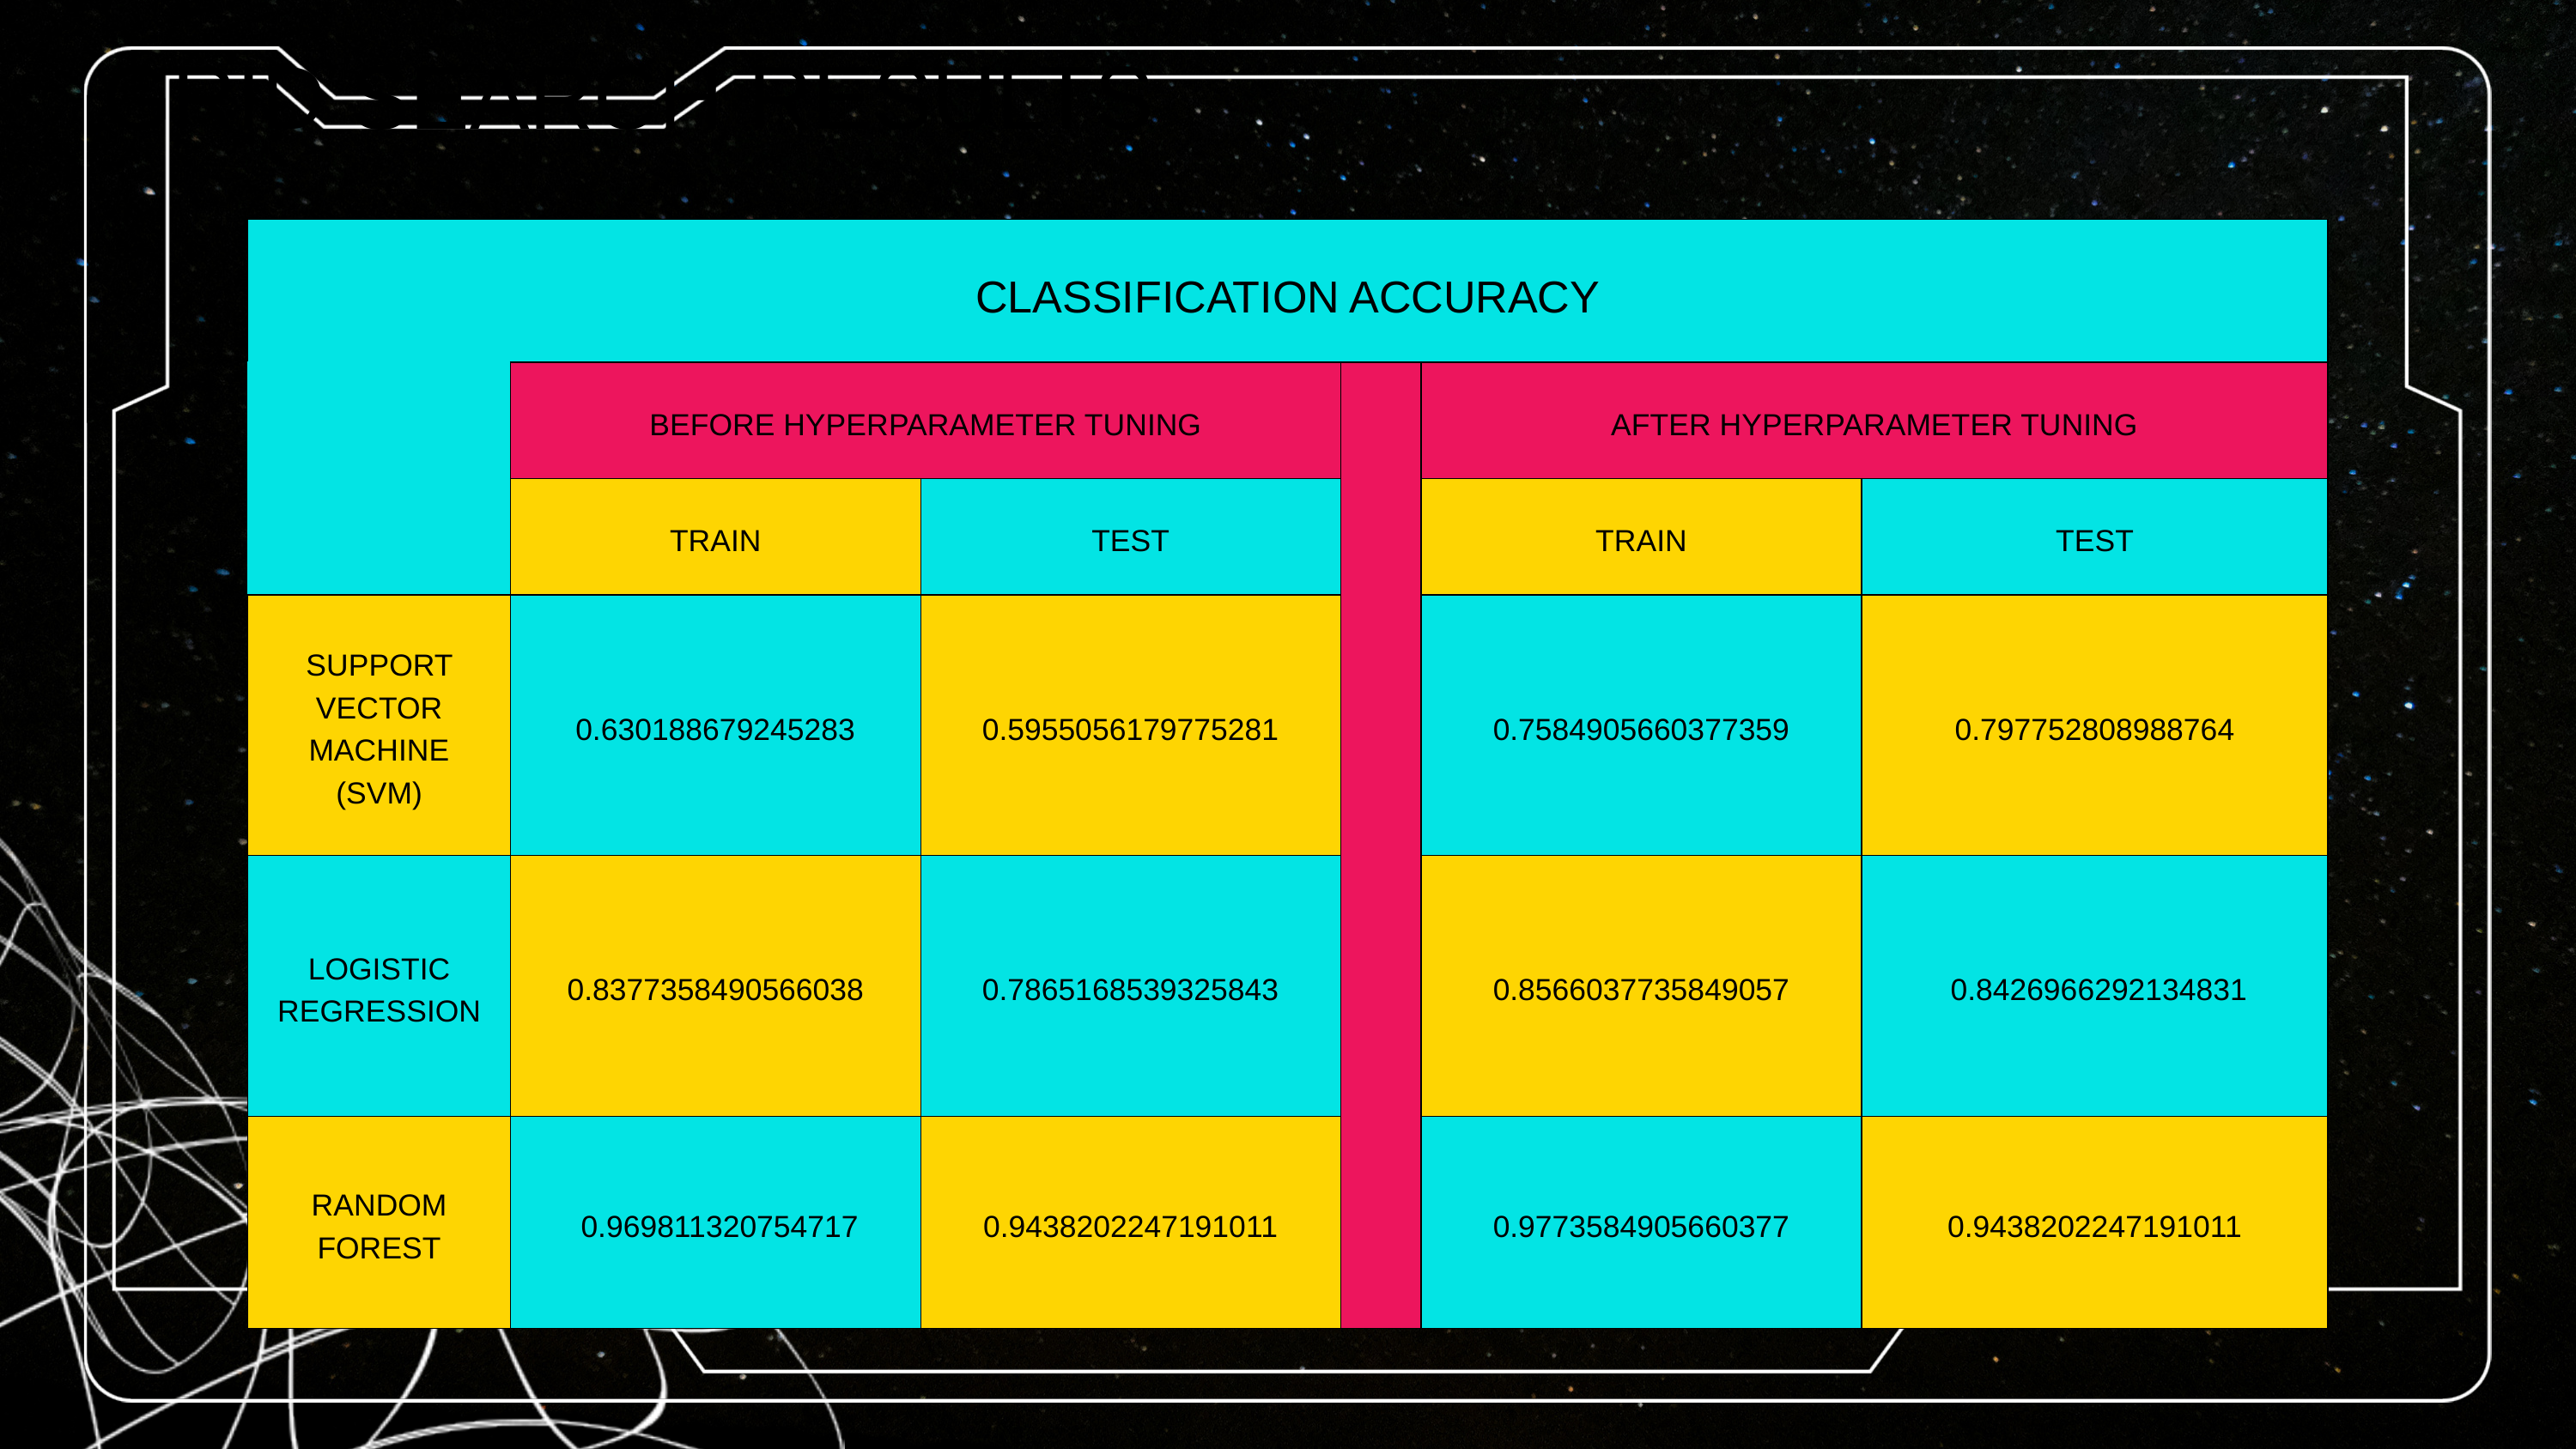

GRID SEARCH RESULTS
| CLASSIFICATION ACCURACY | CLASSIFICATION ACCURACY | CLASSIFICATION ACCURACY | CLASSIFICATION ACCURACY | CLASSIFICATION ACCURACY | CLASSIFICATION ACCURACY |
| --- | --- | --- | --- | --- | --- |
|  | BEFORE HYPERPARAMETER TUNING | BEFORE HYPERPARAMETER TUNING |  | AFTER HYPERPARAMETER TUNING | AFTER HYPERPARAMETER TUNING |
|  | TRAIN | TEST |  | TRAIN | TEST |
| SUPPORT VECTOR MACHINE (SVM) | 0.630188679245283 | 0.5955056179775281 |  | 0.7584905660377359 | 0.797752808988764 |
| LOGISTIC REGRESSION | 0.8377358490566038 | 0.7865168539325843 |  | 0.8566037735849057 | 0.8426966292134831 |
| RANDOM FOREST | 0.969811320754717 | 0.9438202247191011 |  | 0.9773584905660377 | 0.9438202247191011 |